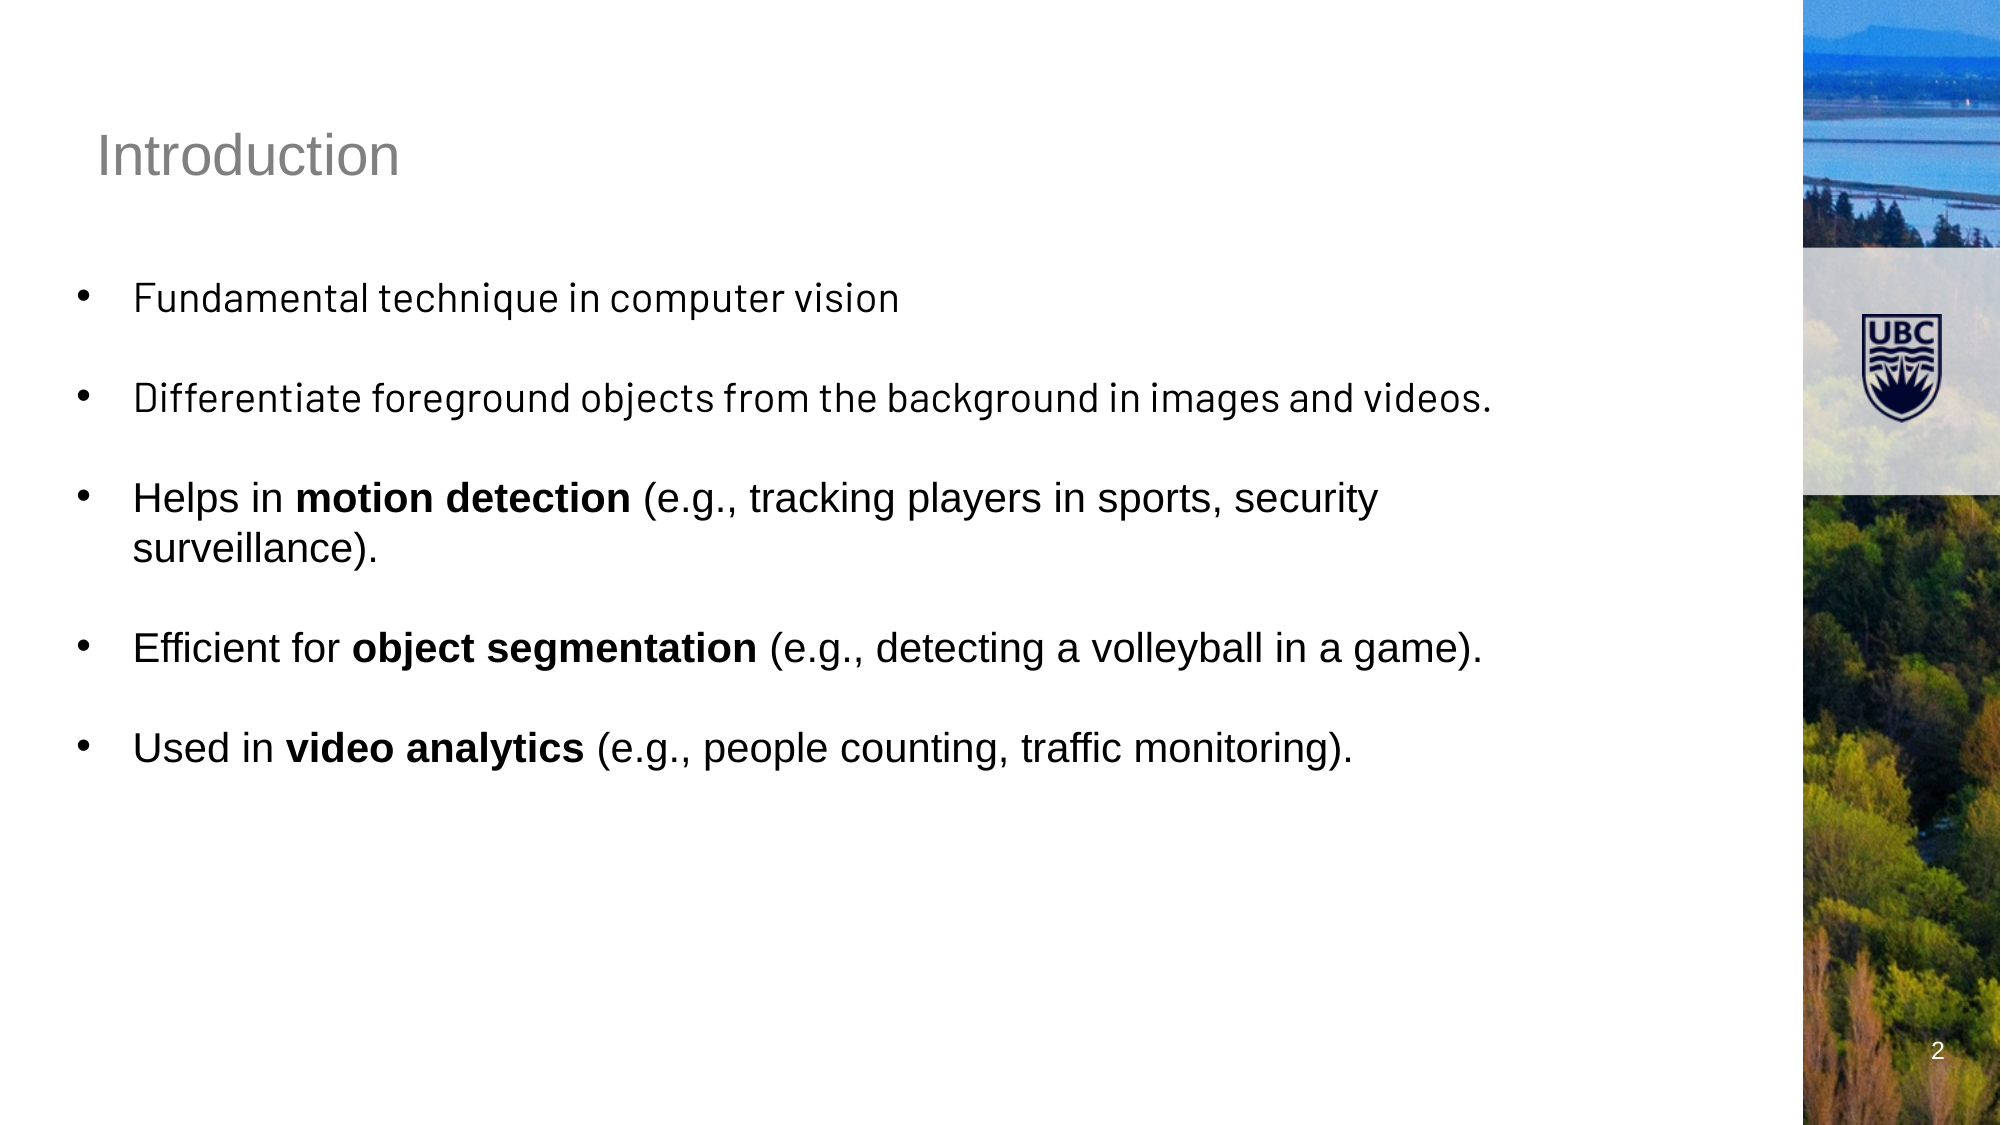

# Introduction
Fundamental technique in computer vision

Differentiate foreground objects from the background in images and videos.

Helps in motion detection (e.g., tracking players in sports, security surveillance).

Efficient for object segmentation (e.g., detecting a volleyball in a game).

Used in video analytics (e.g., people counting, traffic monitoring).